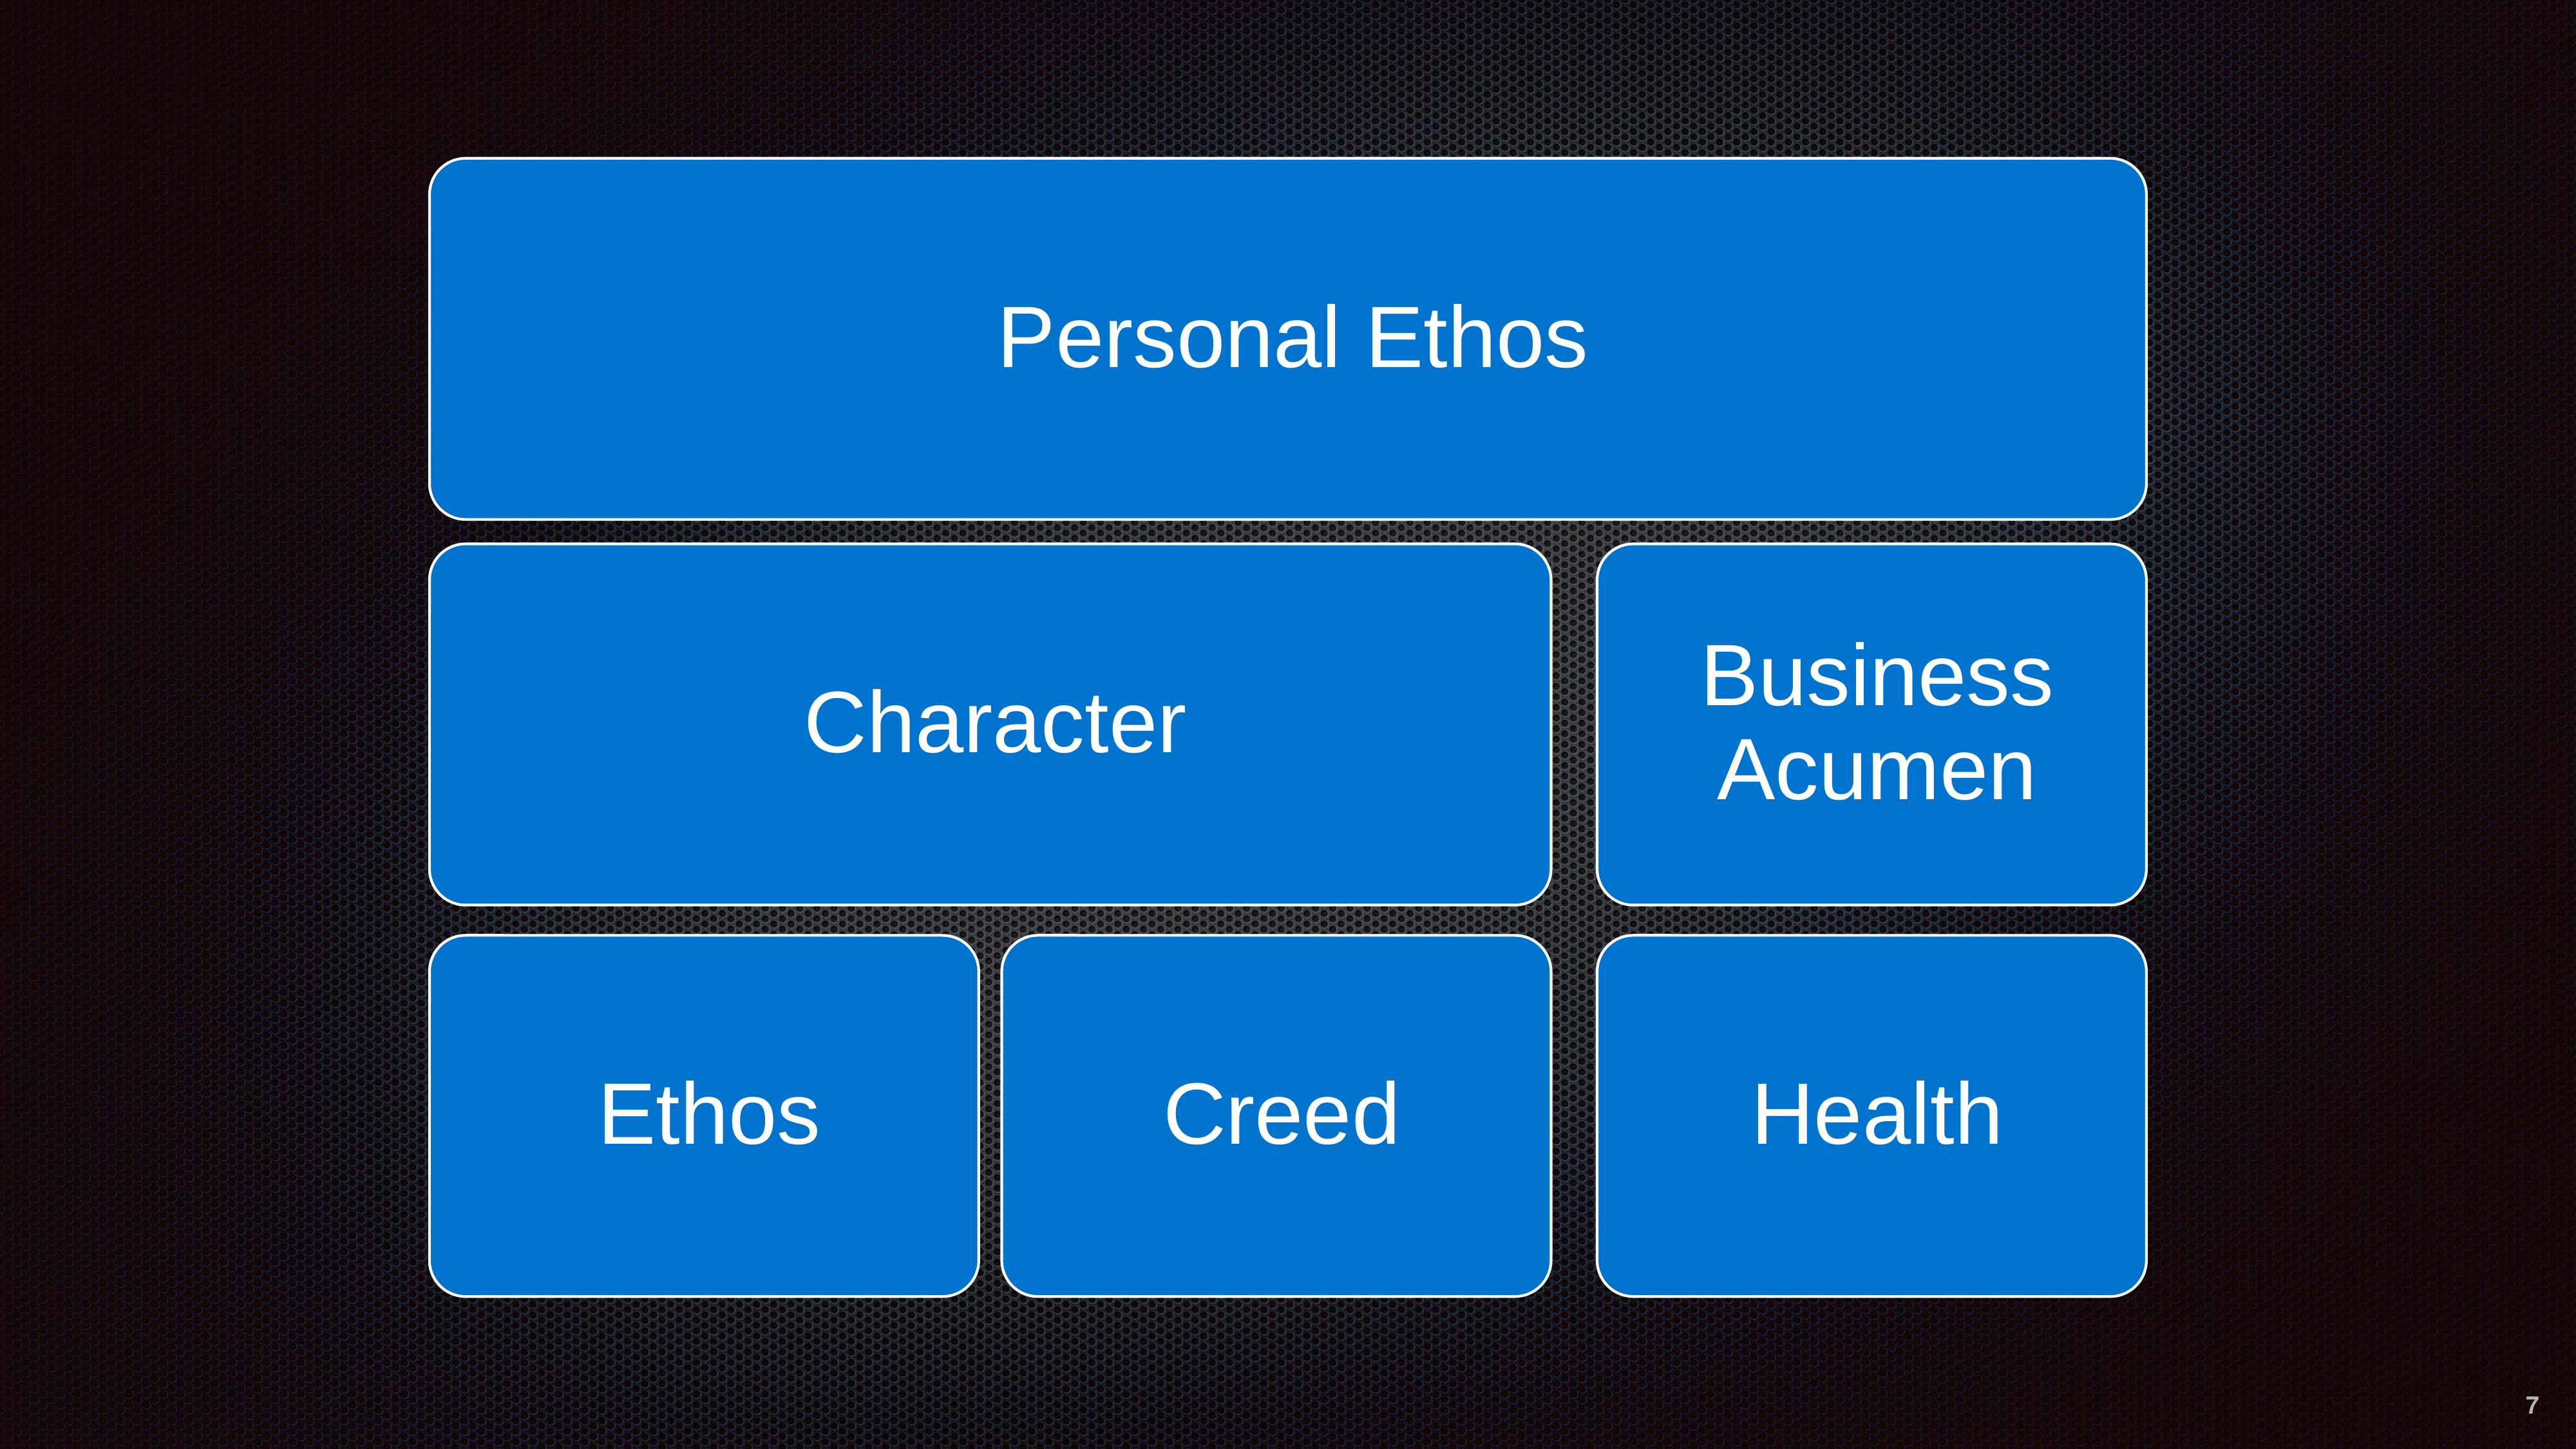

Personal Ethos
Character
Ethos
Creed
Business Acumen
Health
7